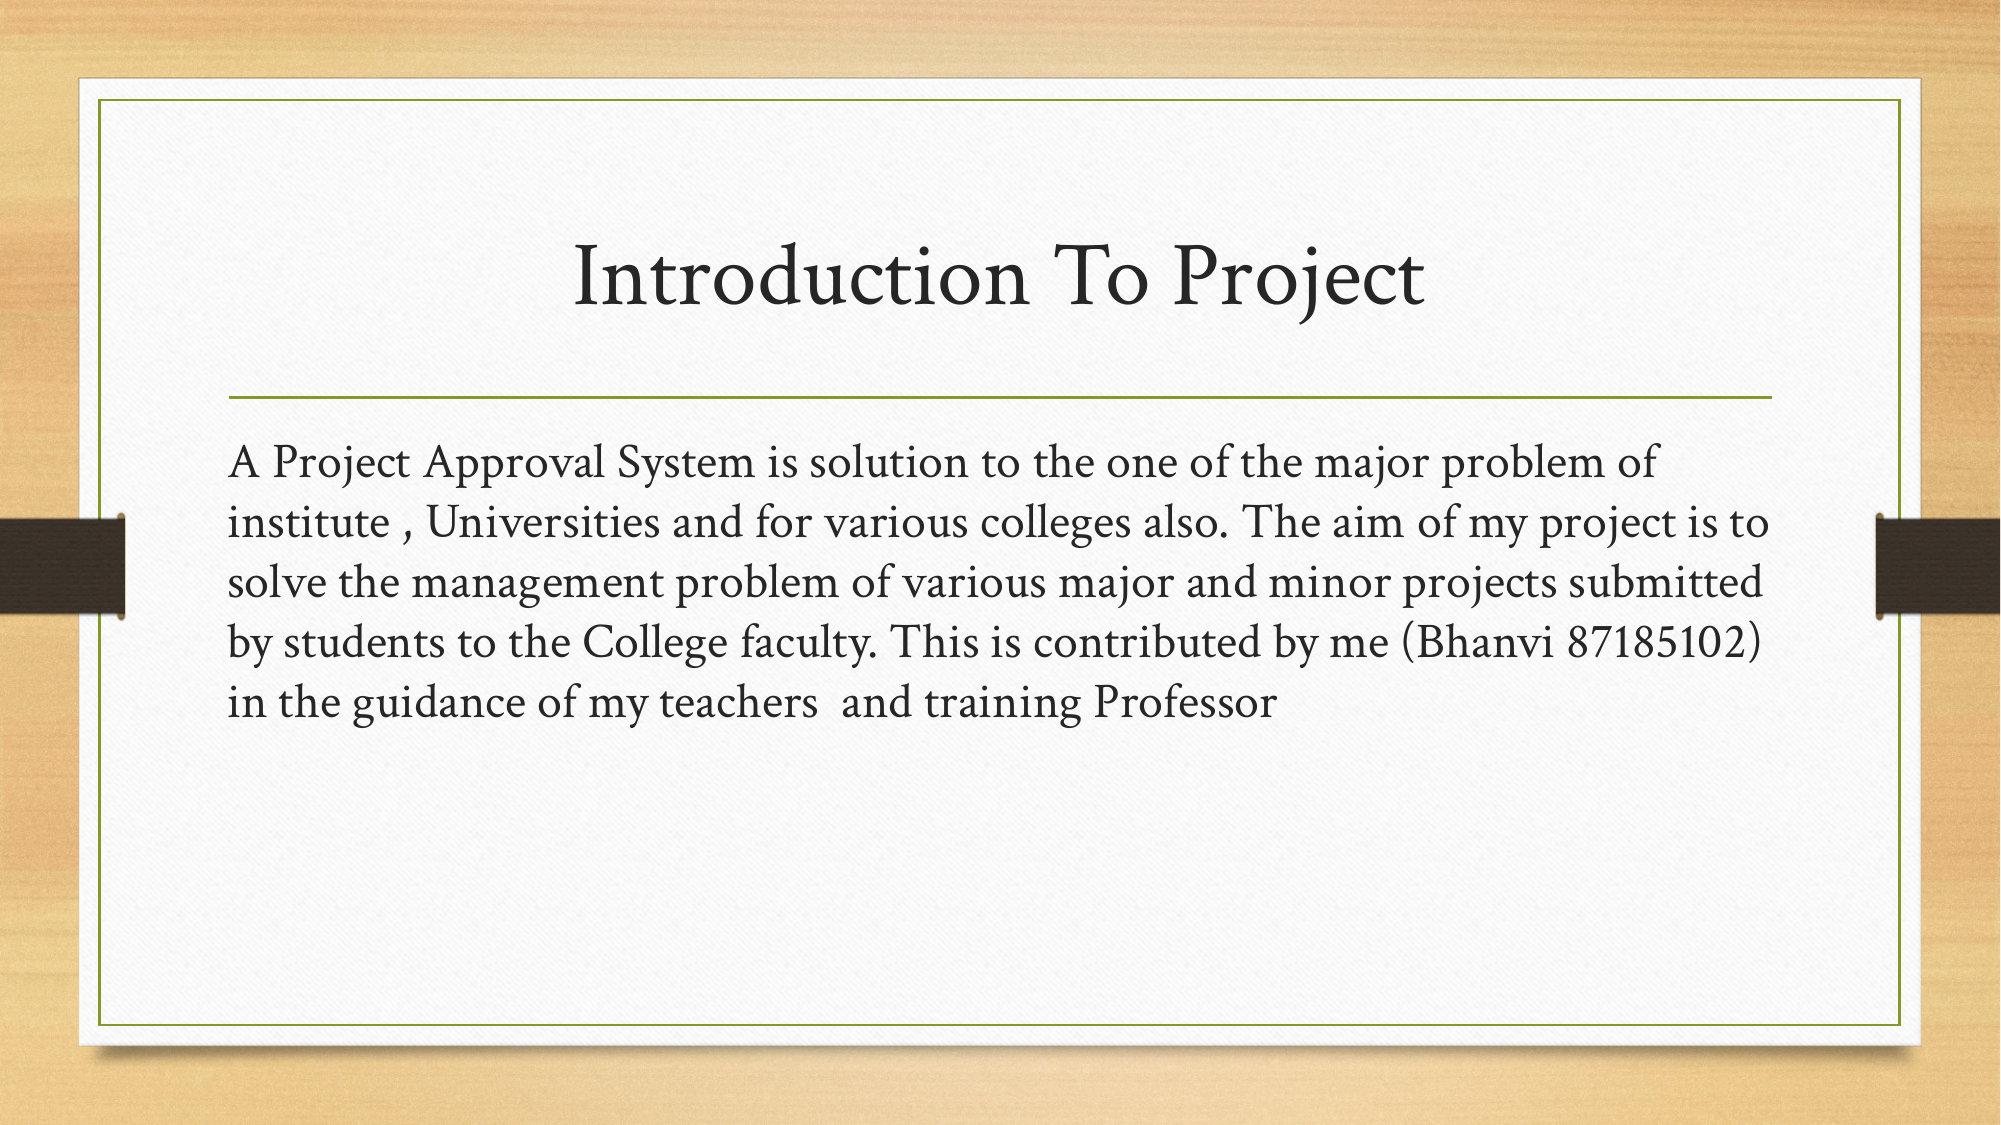

# Introduction To Project
A Project Approval System is solution to the one of the major problem of institute , Universities and for various colleges also. The aim of my project is to solve the management problem of various major and minor projects submitted by students to the College faculty. This is contributed by me (Bhanvi 87185102) in the guidance of my teachers  and training Professor